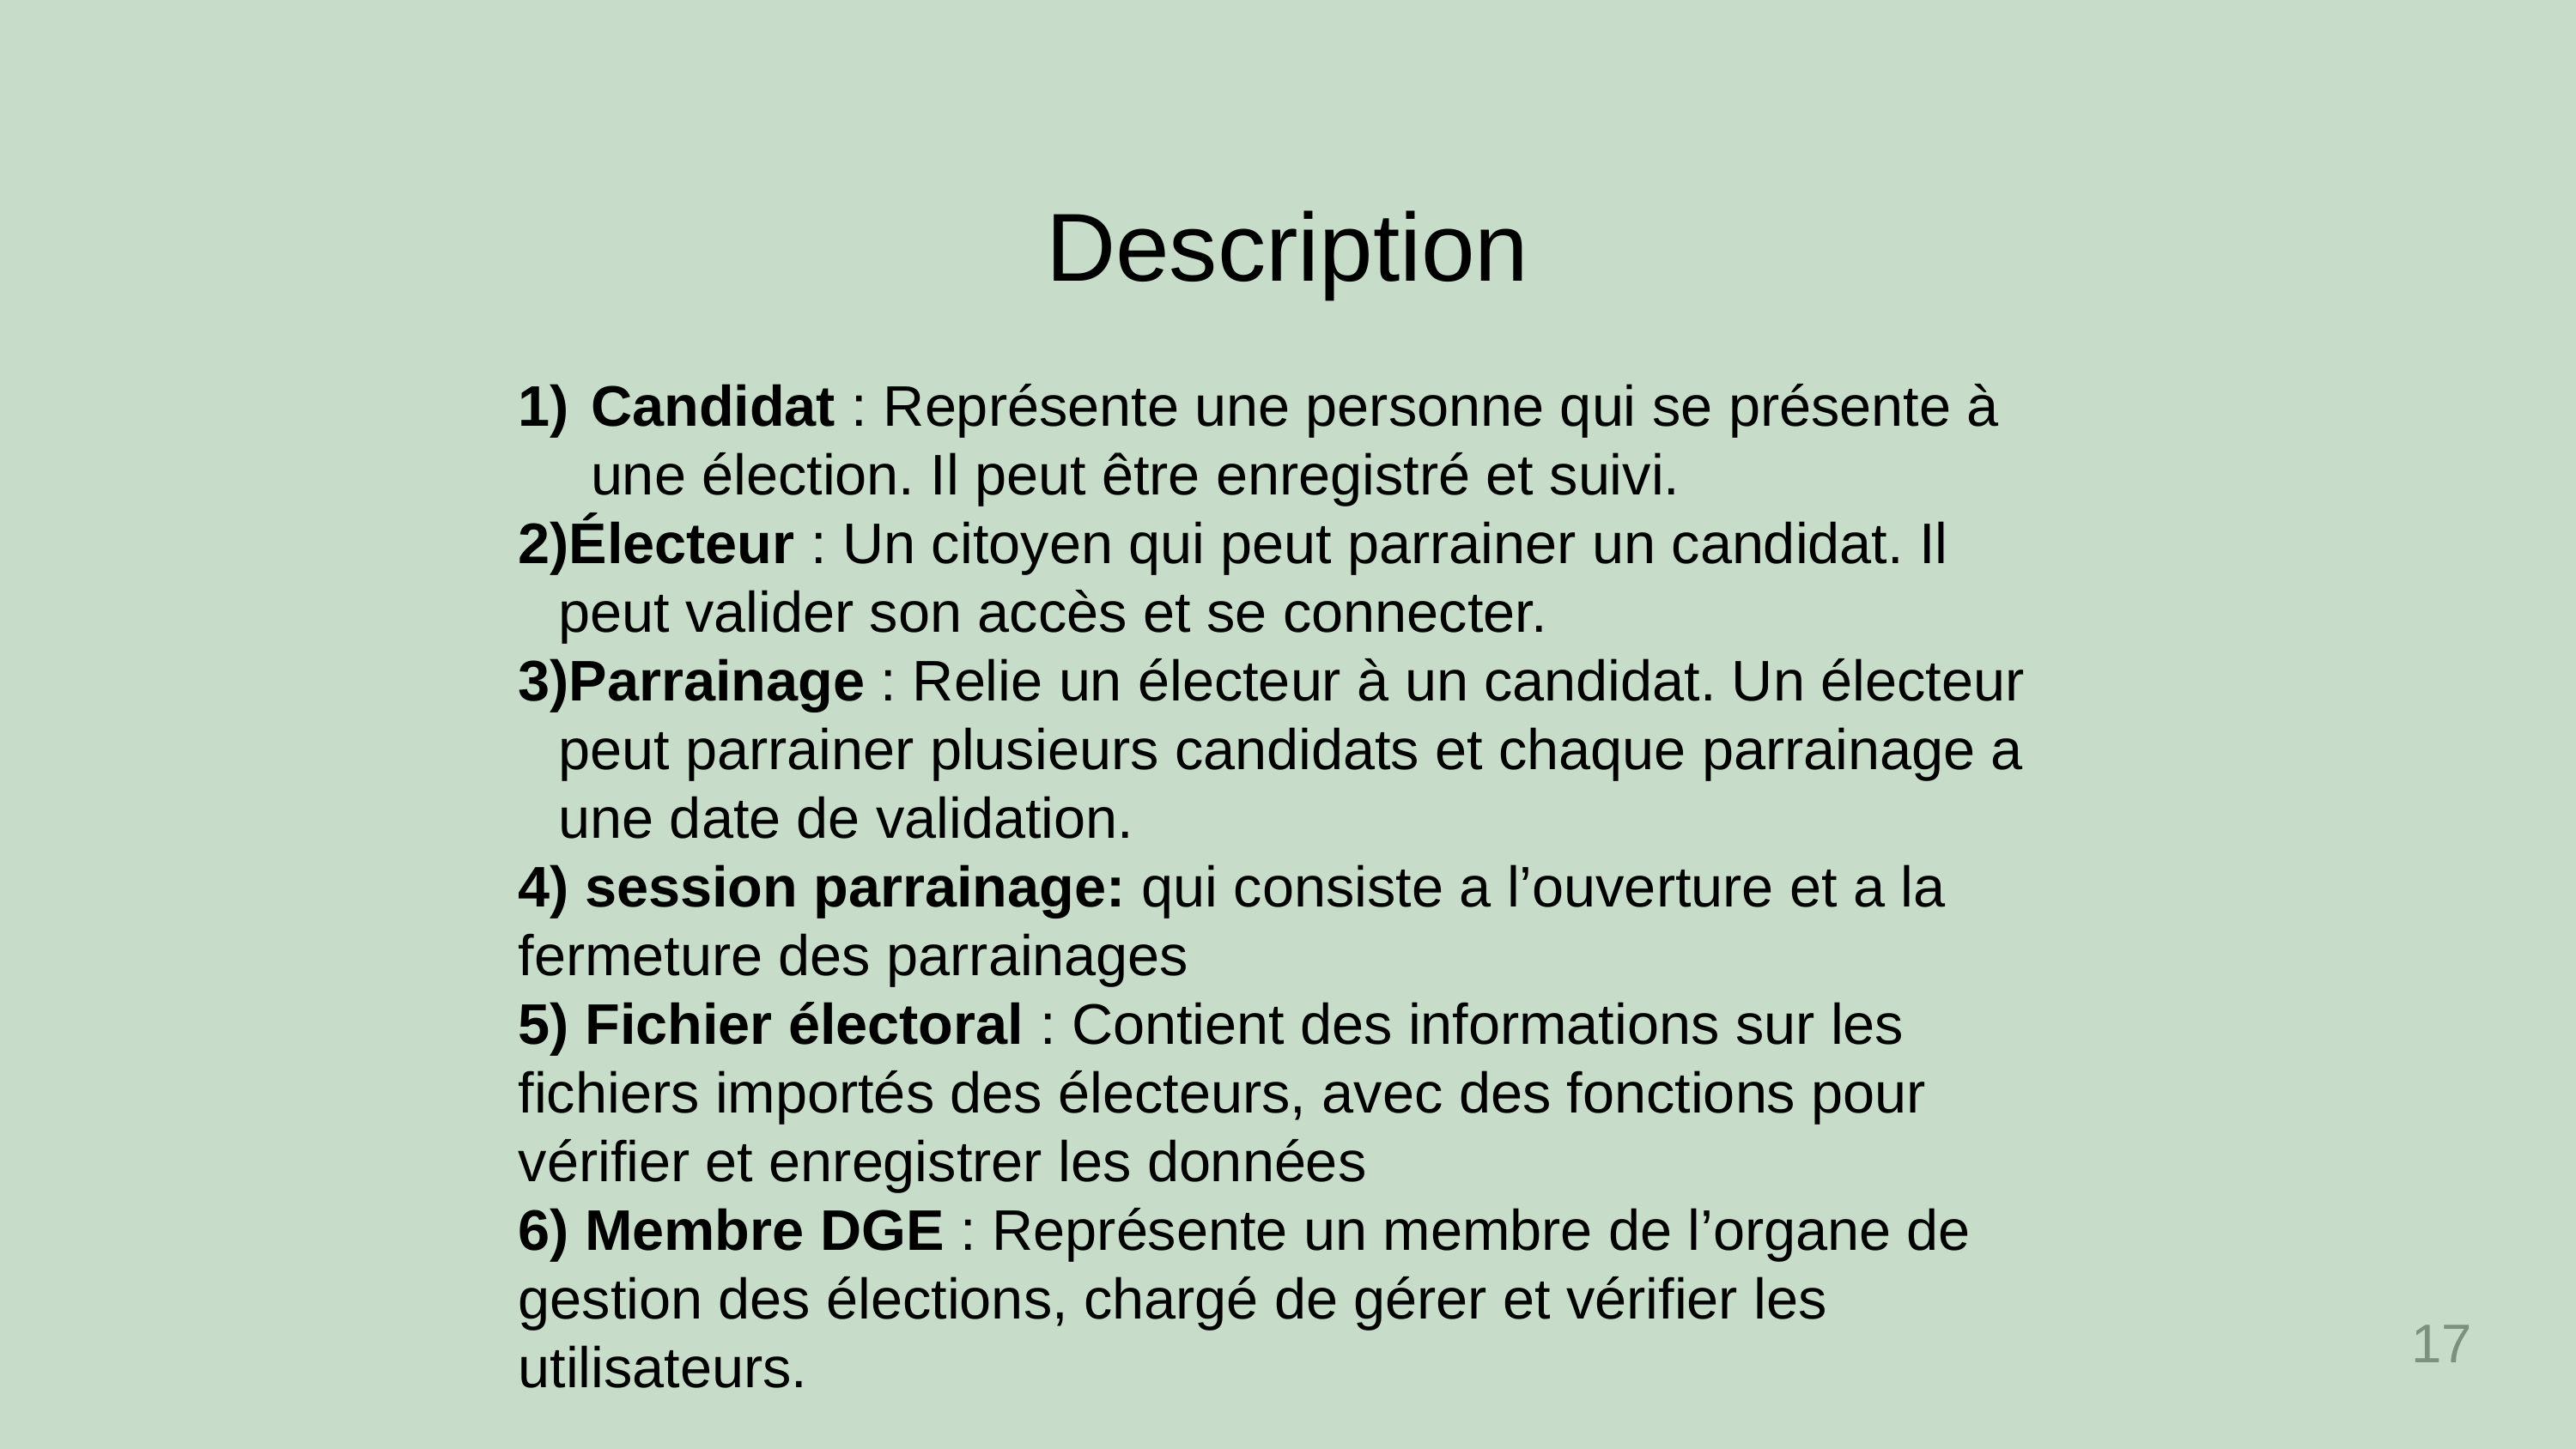

Description

Candidat : Représente une personne qui se présente à une élection. Il peut être enregistré et suivi.
Électeur : Un citoyen qui peut parrainer un candidat. Il peut valider son accès et se connecter.
Parrainage : Relie un électeur à un candidat. Un électeur peut parrainer plusieurs candidats et chaque parrainage a une date de validation.
4) session parrainage: qui consiste a l’ouverture et a la fermeture des parrainages
5) Fichier électoral : Contient des informations sur les fichiers importés des électeurs, avec des fonctions pour vérifier et enregistrer les données
6) Membre DGE : Représente un membre de l’organe de gestion des élections, chargé de gérer et vérifier les utilisateurs.

17